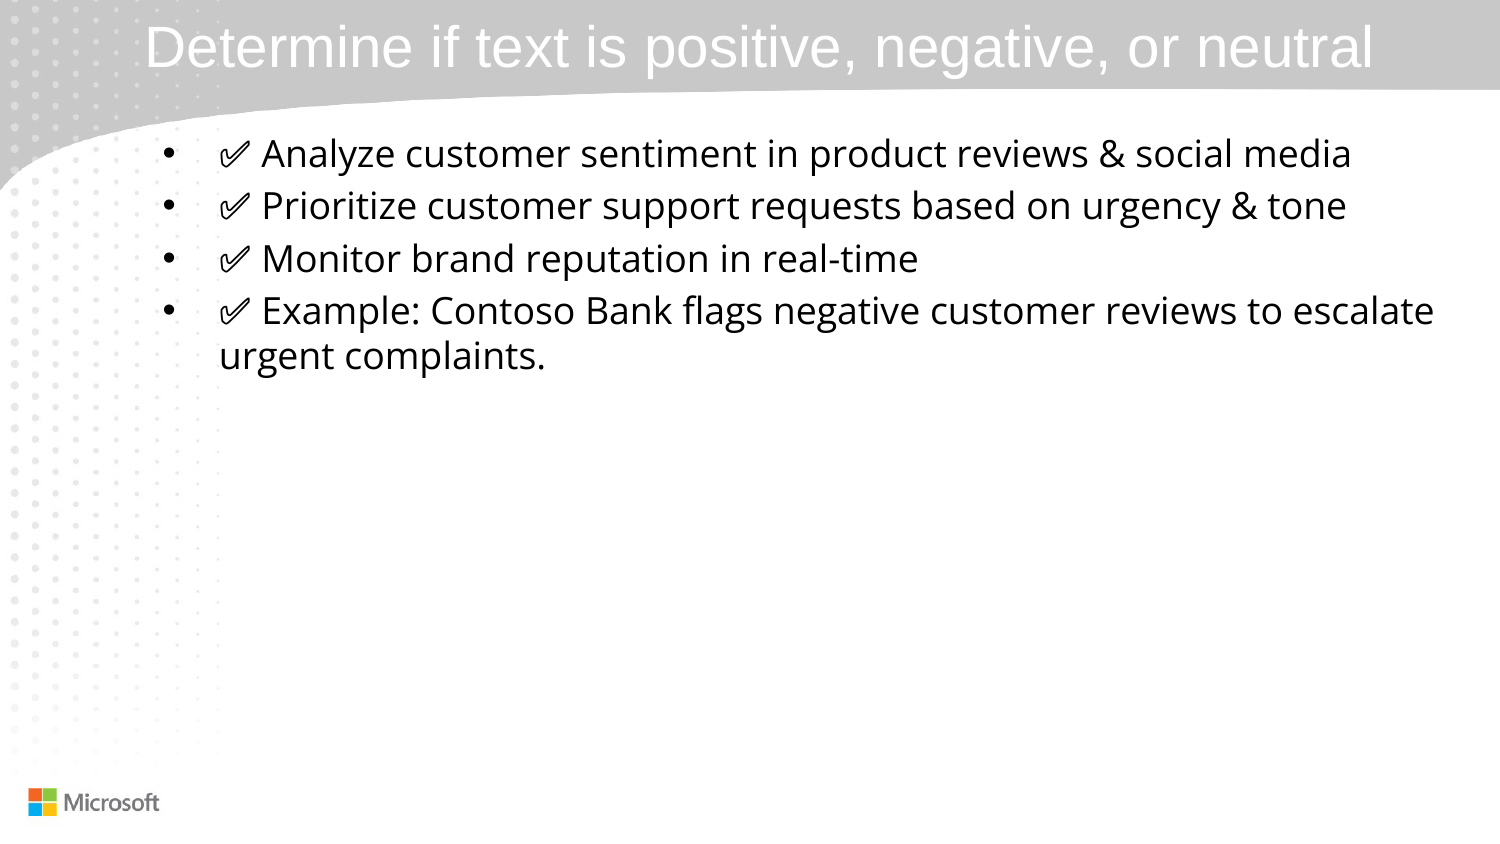

# Determine if text is positive, negative, or neutral
✅ Analyze customer sentiment in product reviews & social media
✅ Prioritize customer support requests based on urgency & tone
✅ Monitor brand reputation in real-time
✅ Example: Contoso Bank flags negative customer reviews to escalate urgent complaints.